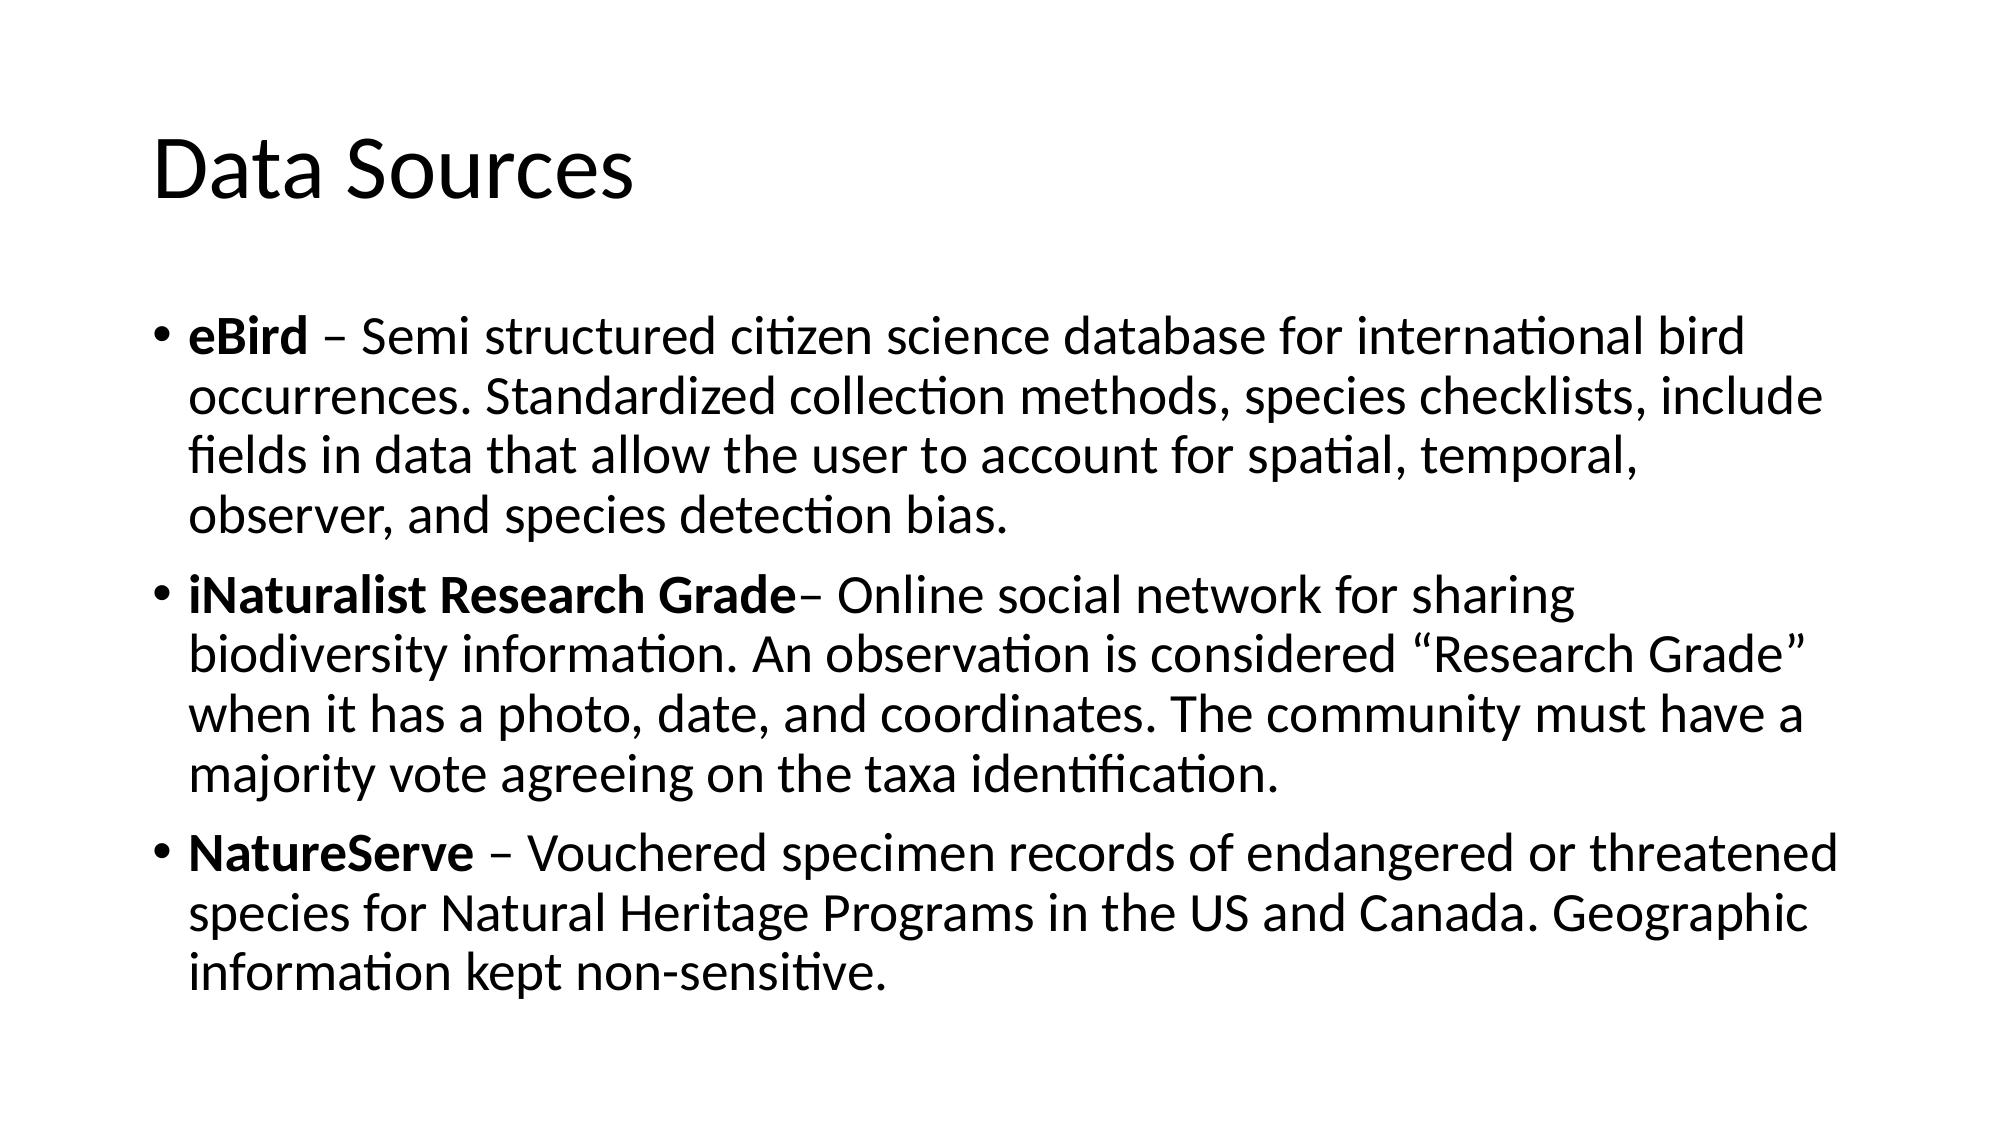

# Data Sources
eBird – Semi structured citizen science database for international bird occurrences. Standardized collection methods, species checklists, include fields in data that allow the user to account for spatial, temporal, observer, and species detection bias.
iNaturalist Research Grade– Online social network for sharing biodiversity information. An observation is considered “Research Grade” when it has a photo, date, and coordinates. The community must have a majority vote agreeing on the taxa identification.
NatureServe – Vouchered specimen records of endangered or threatened species for Natural Heritage Programs in the US and Canada. Geographic information kept non-sensitive.